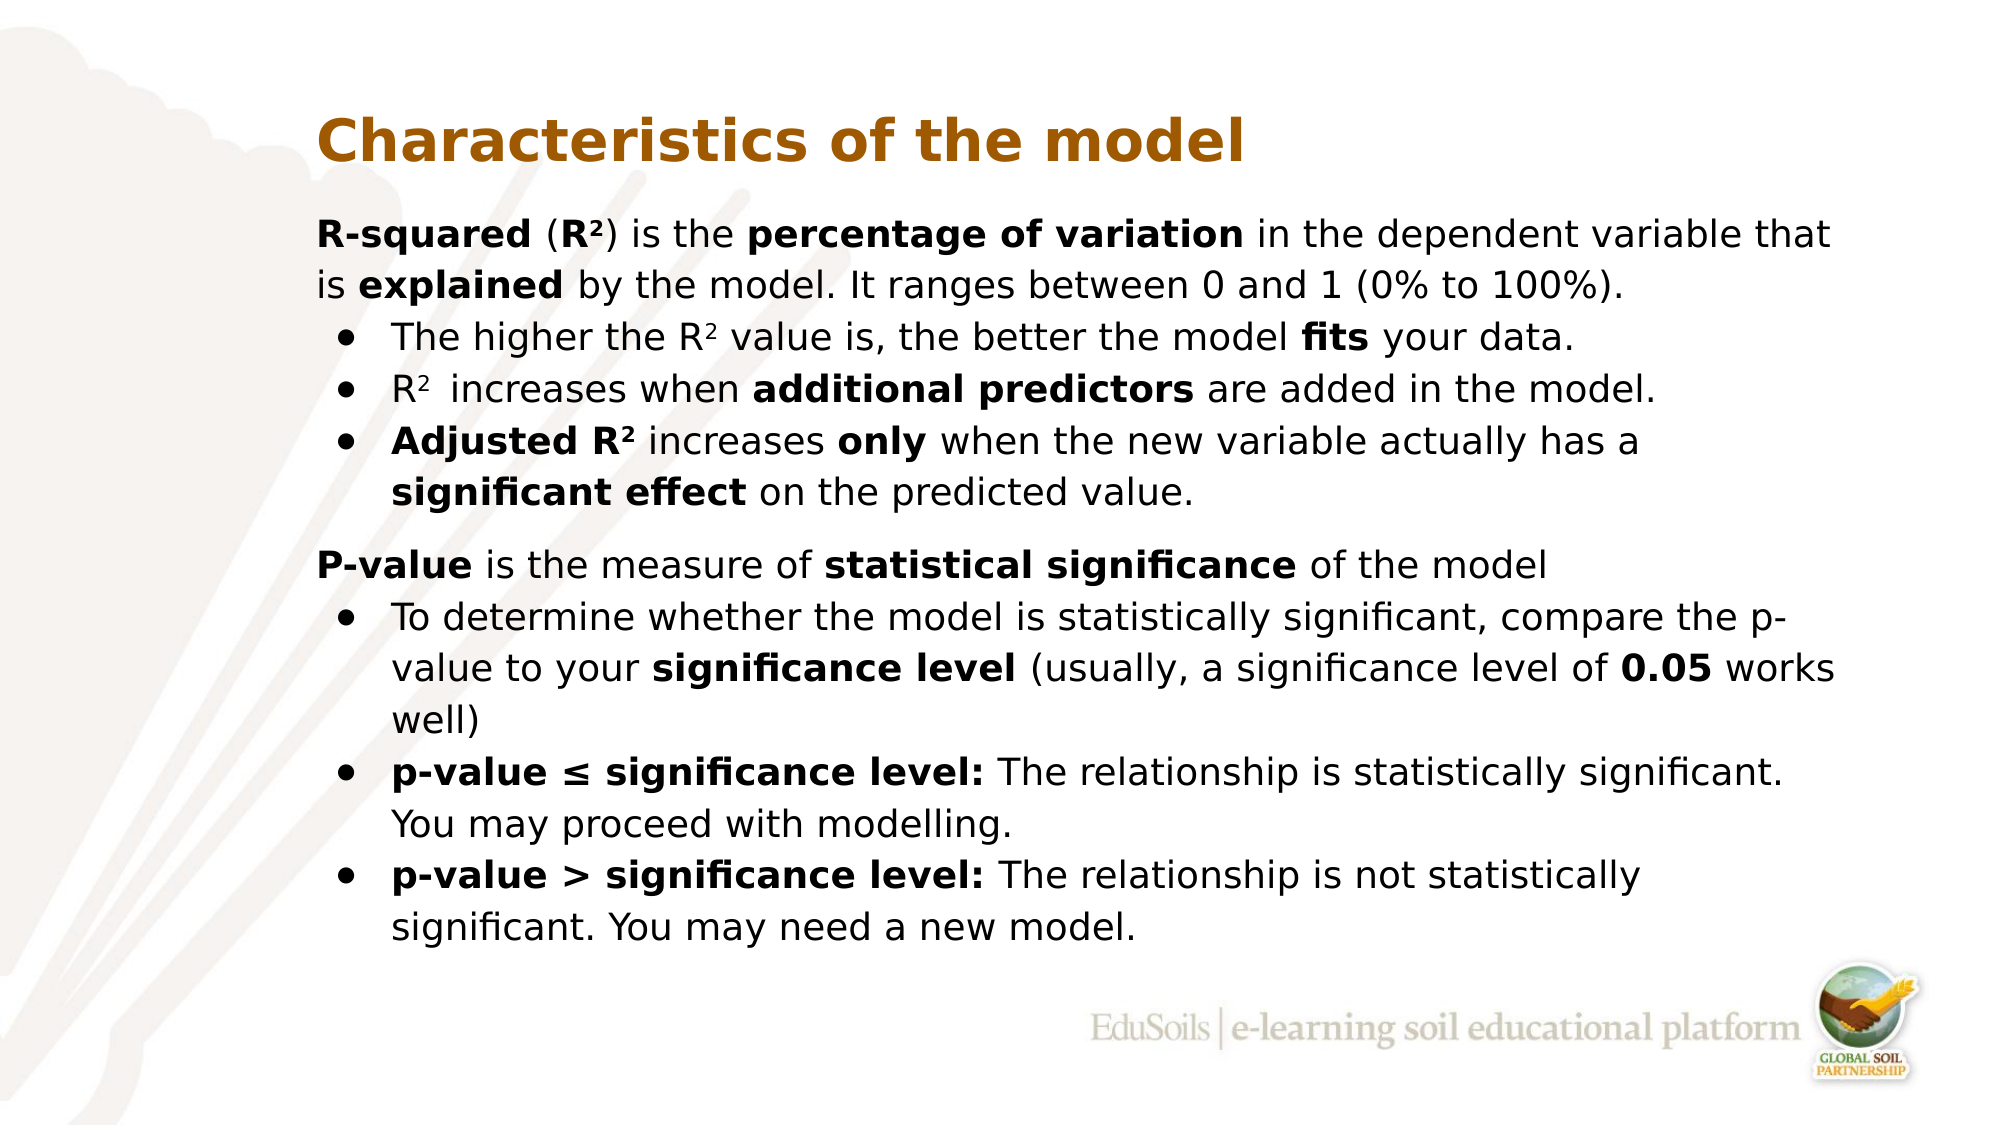

# Characteristics of the model
R-squared (R2) is the percentage of variation in the dependent variable that is explained by the model. It ranges between 0 and 1 (0% to 100%).
The higher the R2 value is, the better the model fits your data.
R2  increases when additional predictors are added in the model.
Adjusted R2 increases only when the new variable actually has a significant effect on the predicted value.
P-value is the measure of statistical significance of the model
To determine whether the model is statistically significant, compare the p-value to your significance level (usually, a significance level of 0.05 works well)
p-value ≤ significance level: The relationship is statistically significant. You may proceed with modelling.
p-value > significance level: The relationship is not statistically significant. You may need a new model.
25